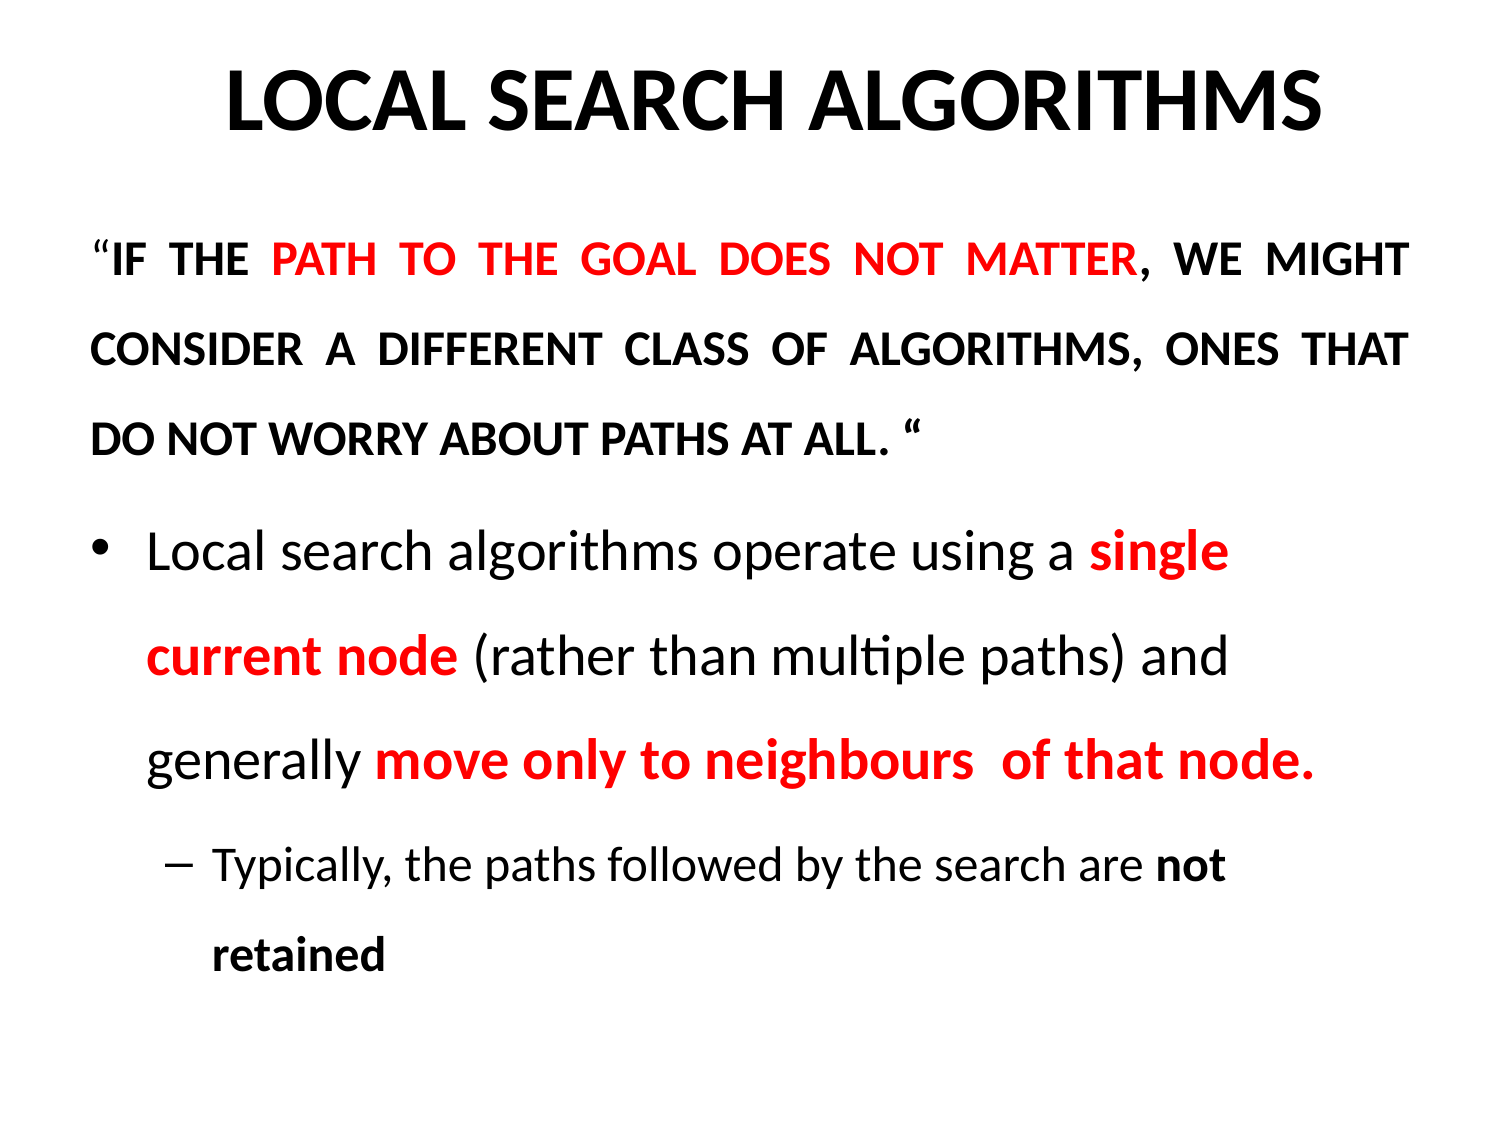

# LOCAL SEARCH ALGORITHMS
“IF THE PATH TO THE GOAL DOES NOT MATTER, WE MIGHT CONSIDER A DIFFERENT CLASS OF ALGORITHMS, ONES THAT DO NOT WORRY ABOUT PATHS AT ALL. “
Local search algorithms operate using a single current node (rather than multiple paths) and generally move only to neighbours  of that node.
Typically, the paths followed by the search are not retained